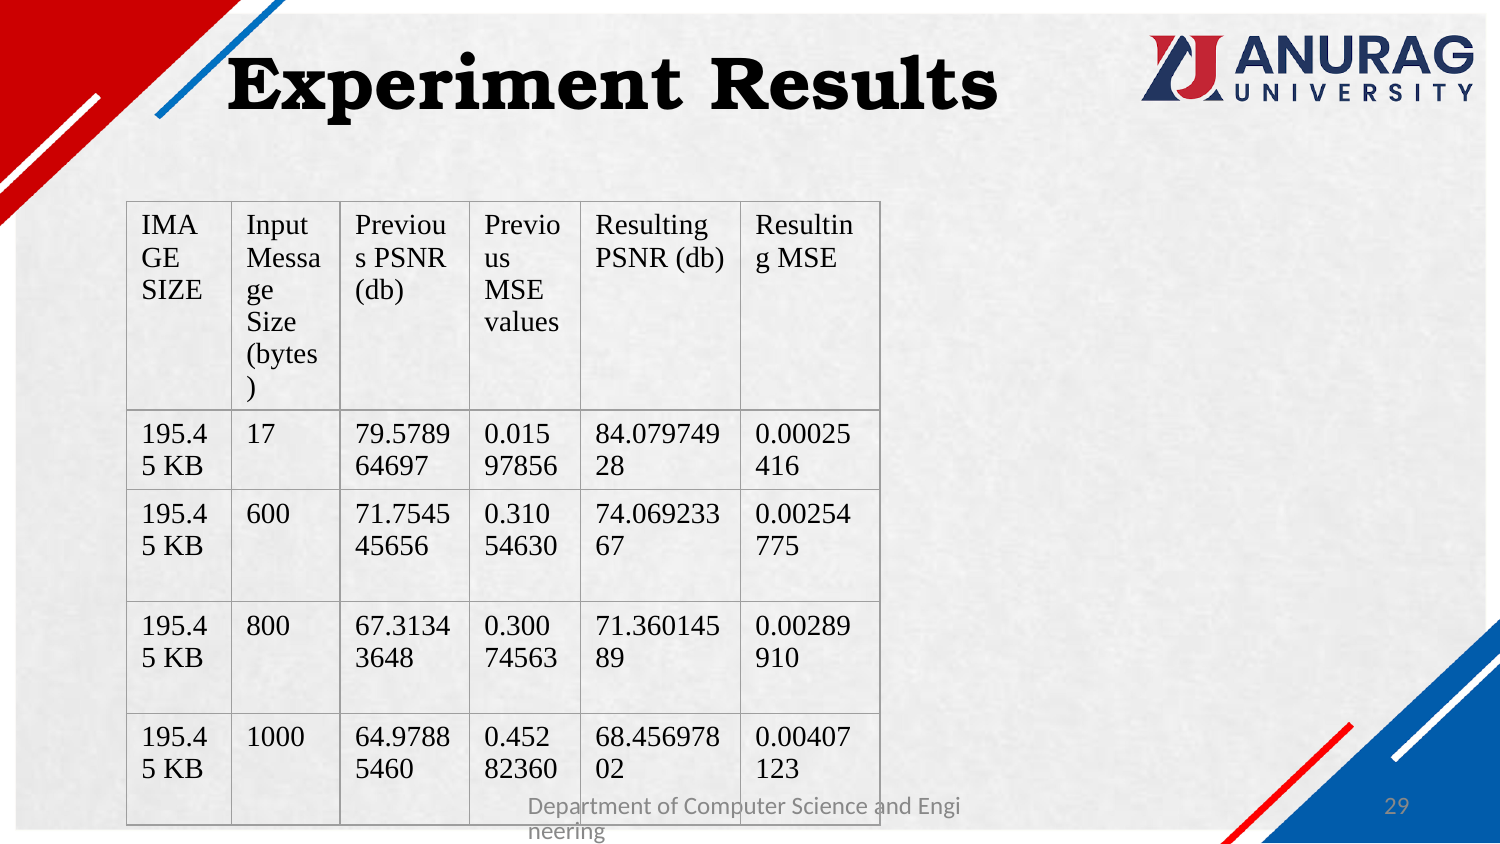

Experiment Results
| IMAGE SIZE | Input Message Size (bytes) | Previous PSNR (db) | Previous MSE values | Resulting PSNR (db) | Resulting MSE |
| --- | --- | --- | --- | --- | --- |
| 195.45 KB | 17 | 79.578964697 | 0.01597856 | 84.07974928 | 0.00025416 |
| 195.45 KB | 600 | 71.754545656 | 0.31054630 | 74.06923367 | 0.00254775 |
| 195.45 KB | 800 | 67.31343648 | 0.30074563 | 71.36014589 | 0.00289910 |
| 195.45 KB | 1000 | 64.97885460 | 0.45282360 | 68.45697802 | 0.00407123 |

Department of Computer Science and Engineering
29